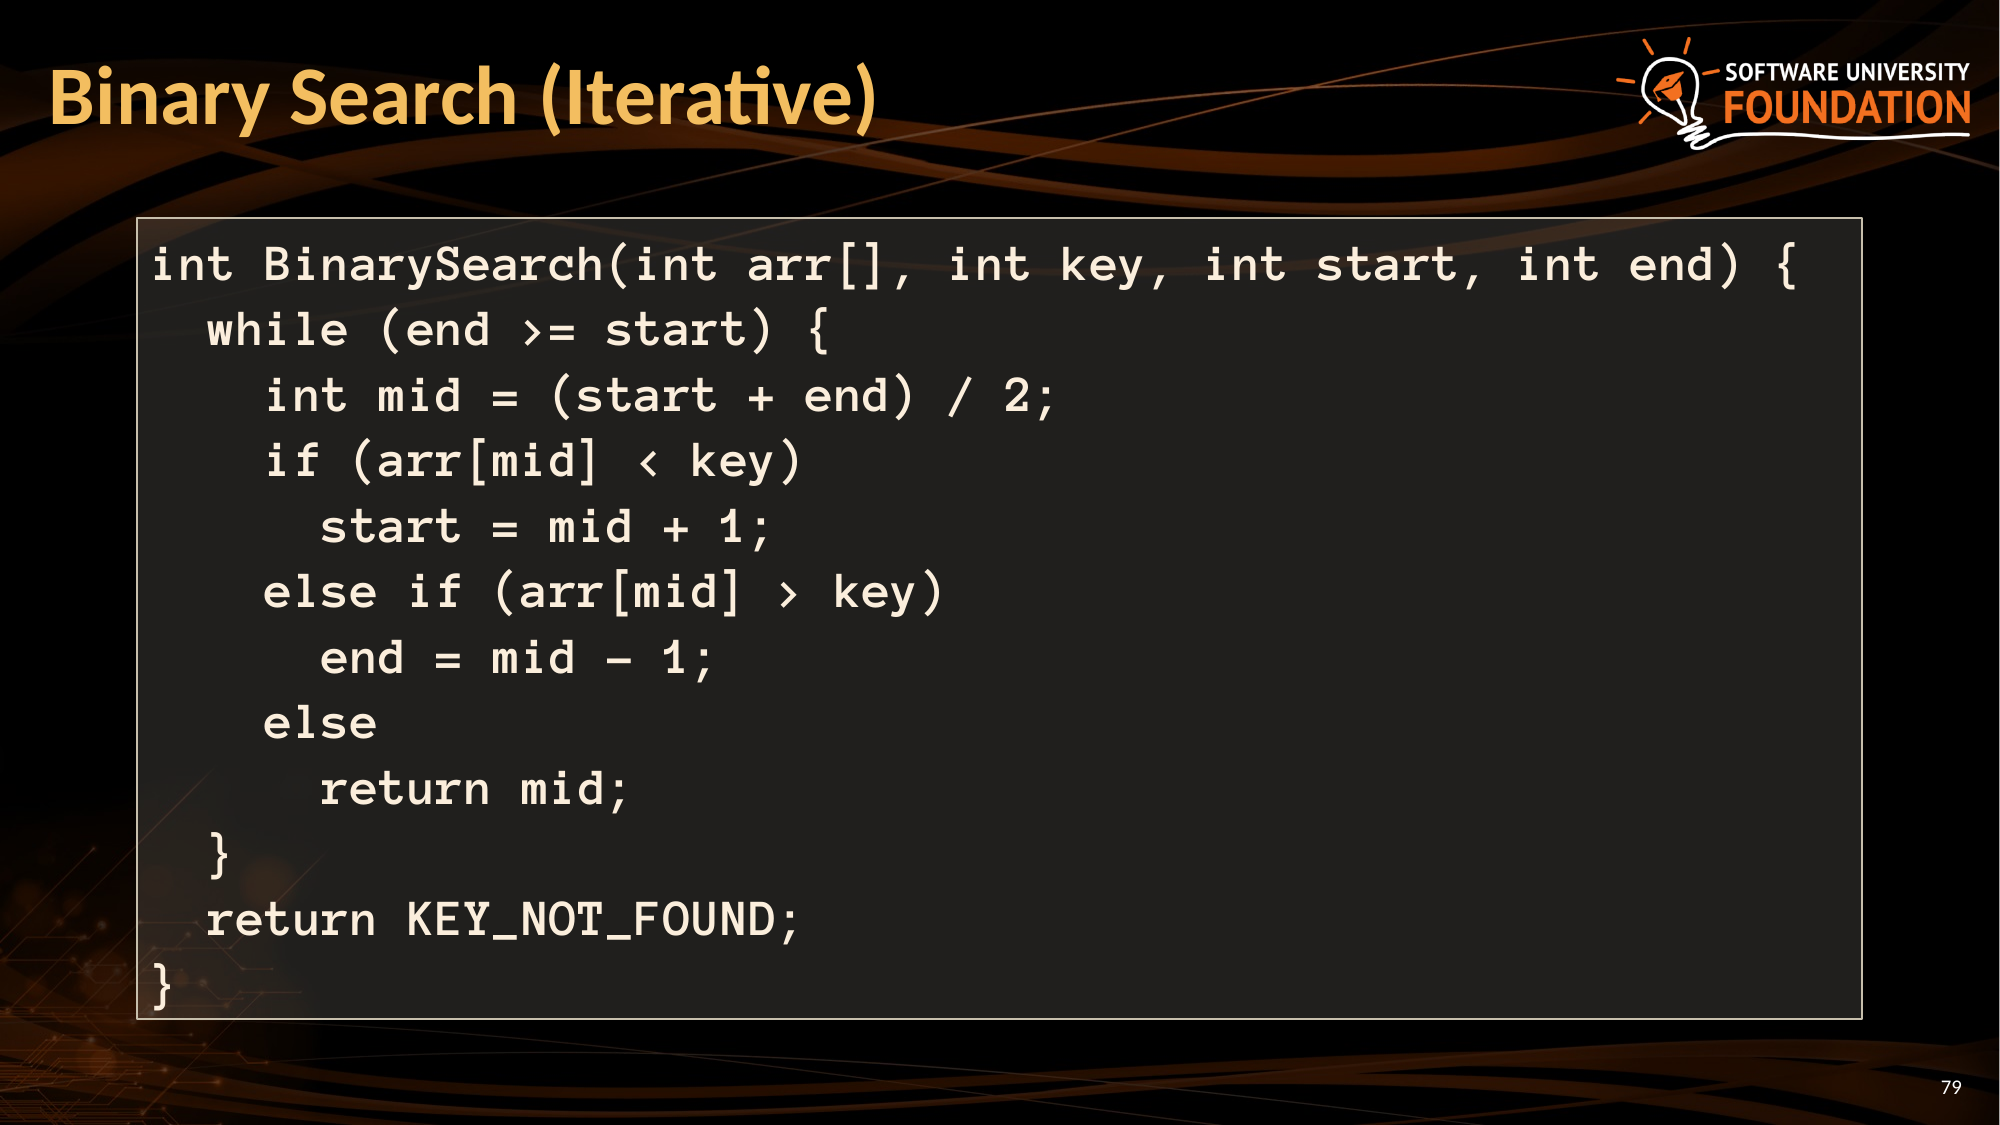

# Binary Search (Iterative)
int BinarySearch(int arr[], int key, int start, int end) {
  while (end >= start) {
    int mid = (start + end) / 2;
    if (arr[mid] < key)
      start = mid + 1;
    else if (arr[mid] > key)
      end = mid - 1;
    else
      return mid;
  }
  return KEY_NOT_FOUND;
}
79